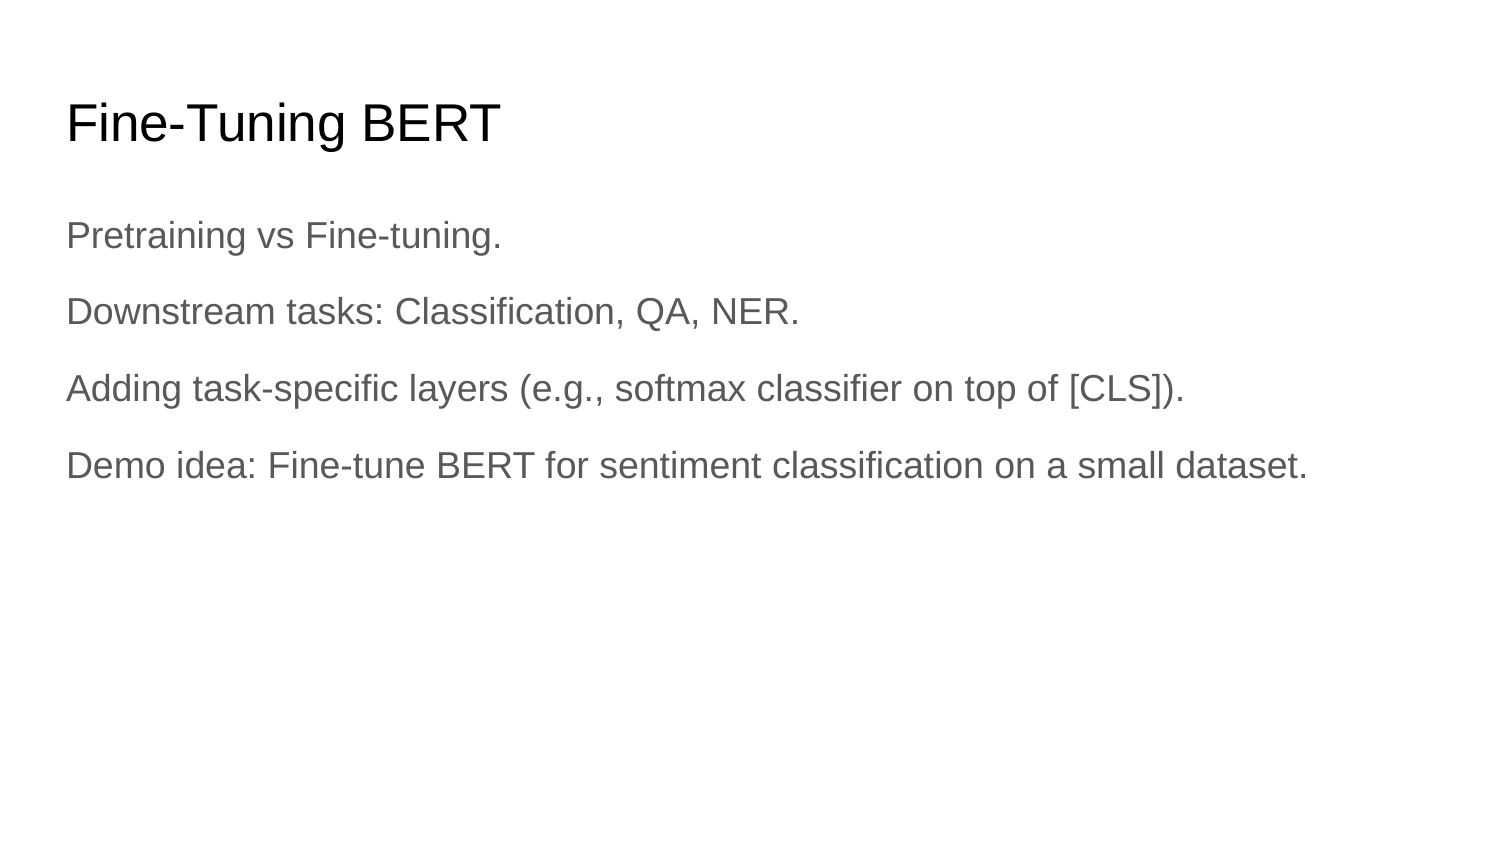

# Fine-Tuning BERT
Pretraining vs Fine-tuning.
Downstream tasks: Classification, QA, NER.
Adding task-specific layers (e.g., softmax classifier on top of [CLS]).
Demo idea: Fine-tune BERT for sentiment classification on a small dataset.